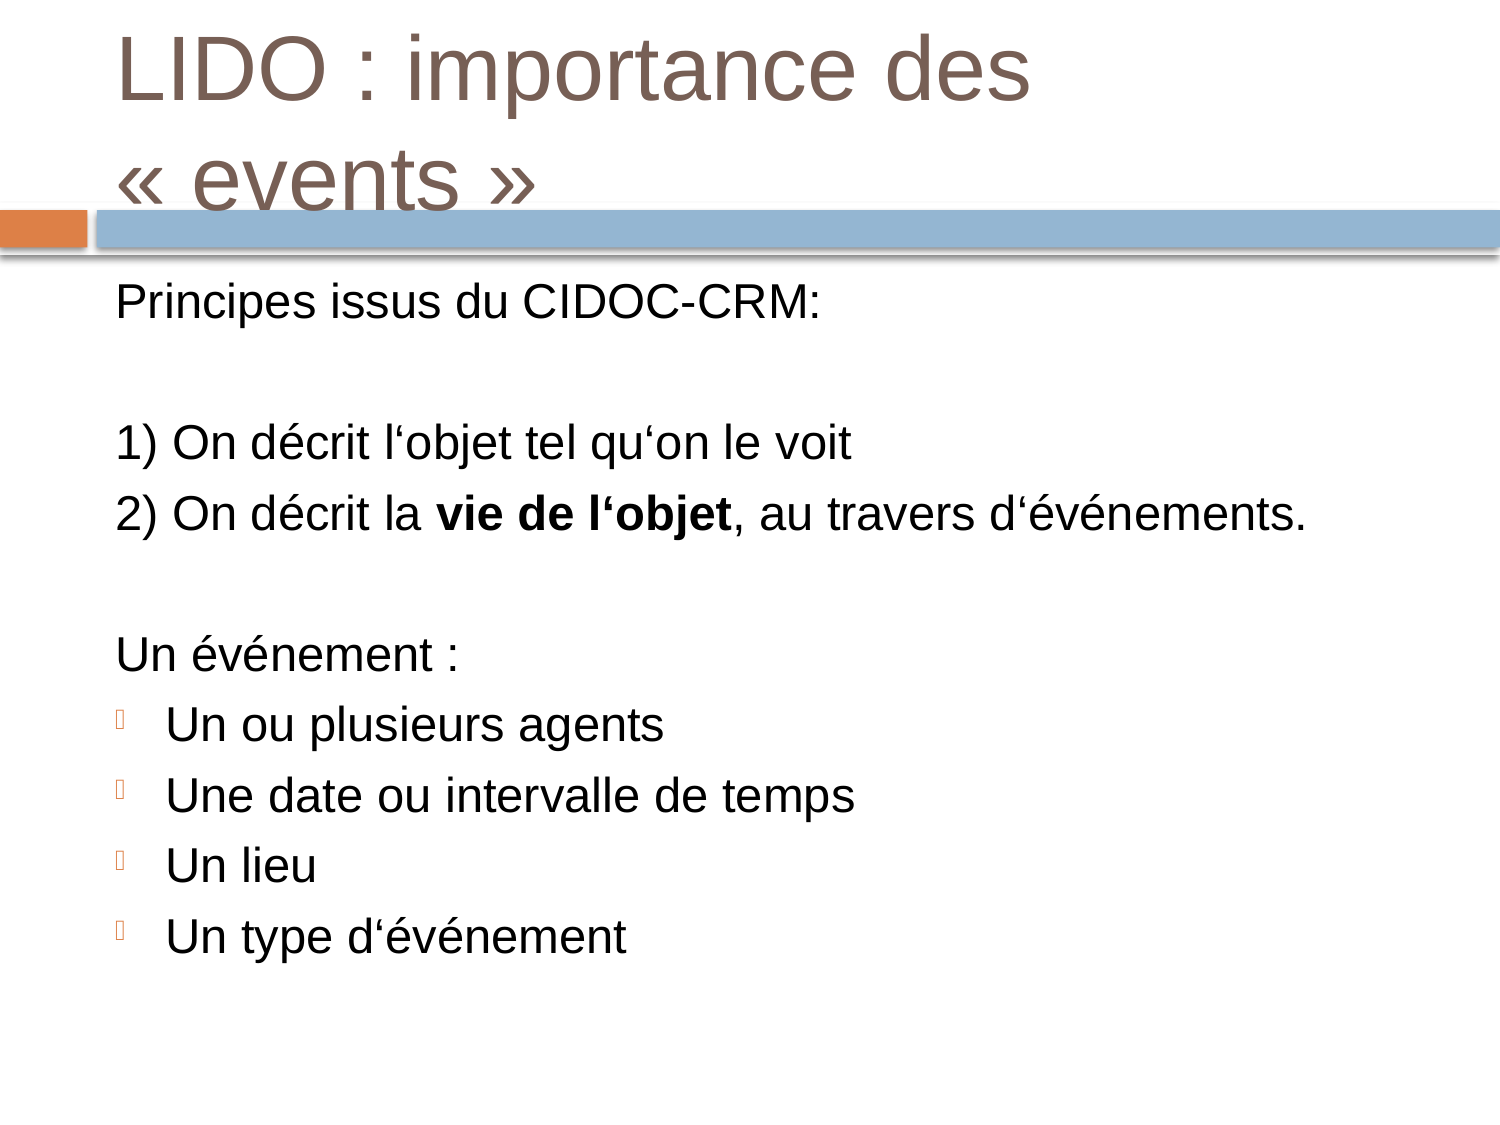

# LIDO : importance des « events »
Principes issus du CIDOC-CRM:

1) On décrit l‘objet tel qu‘on le voit
2) On décrit la vie de l‘objet, au travers d‘événements.

Un événement :
Un ou plusieurs agents
Une date ou intervalle de temps
Un lieu
Un type d‘événement